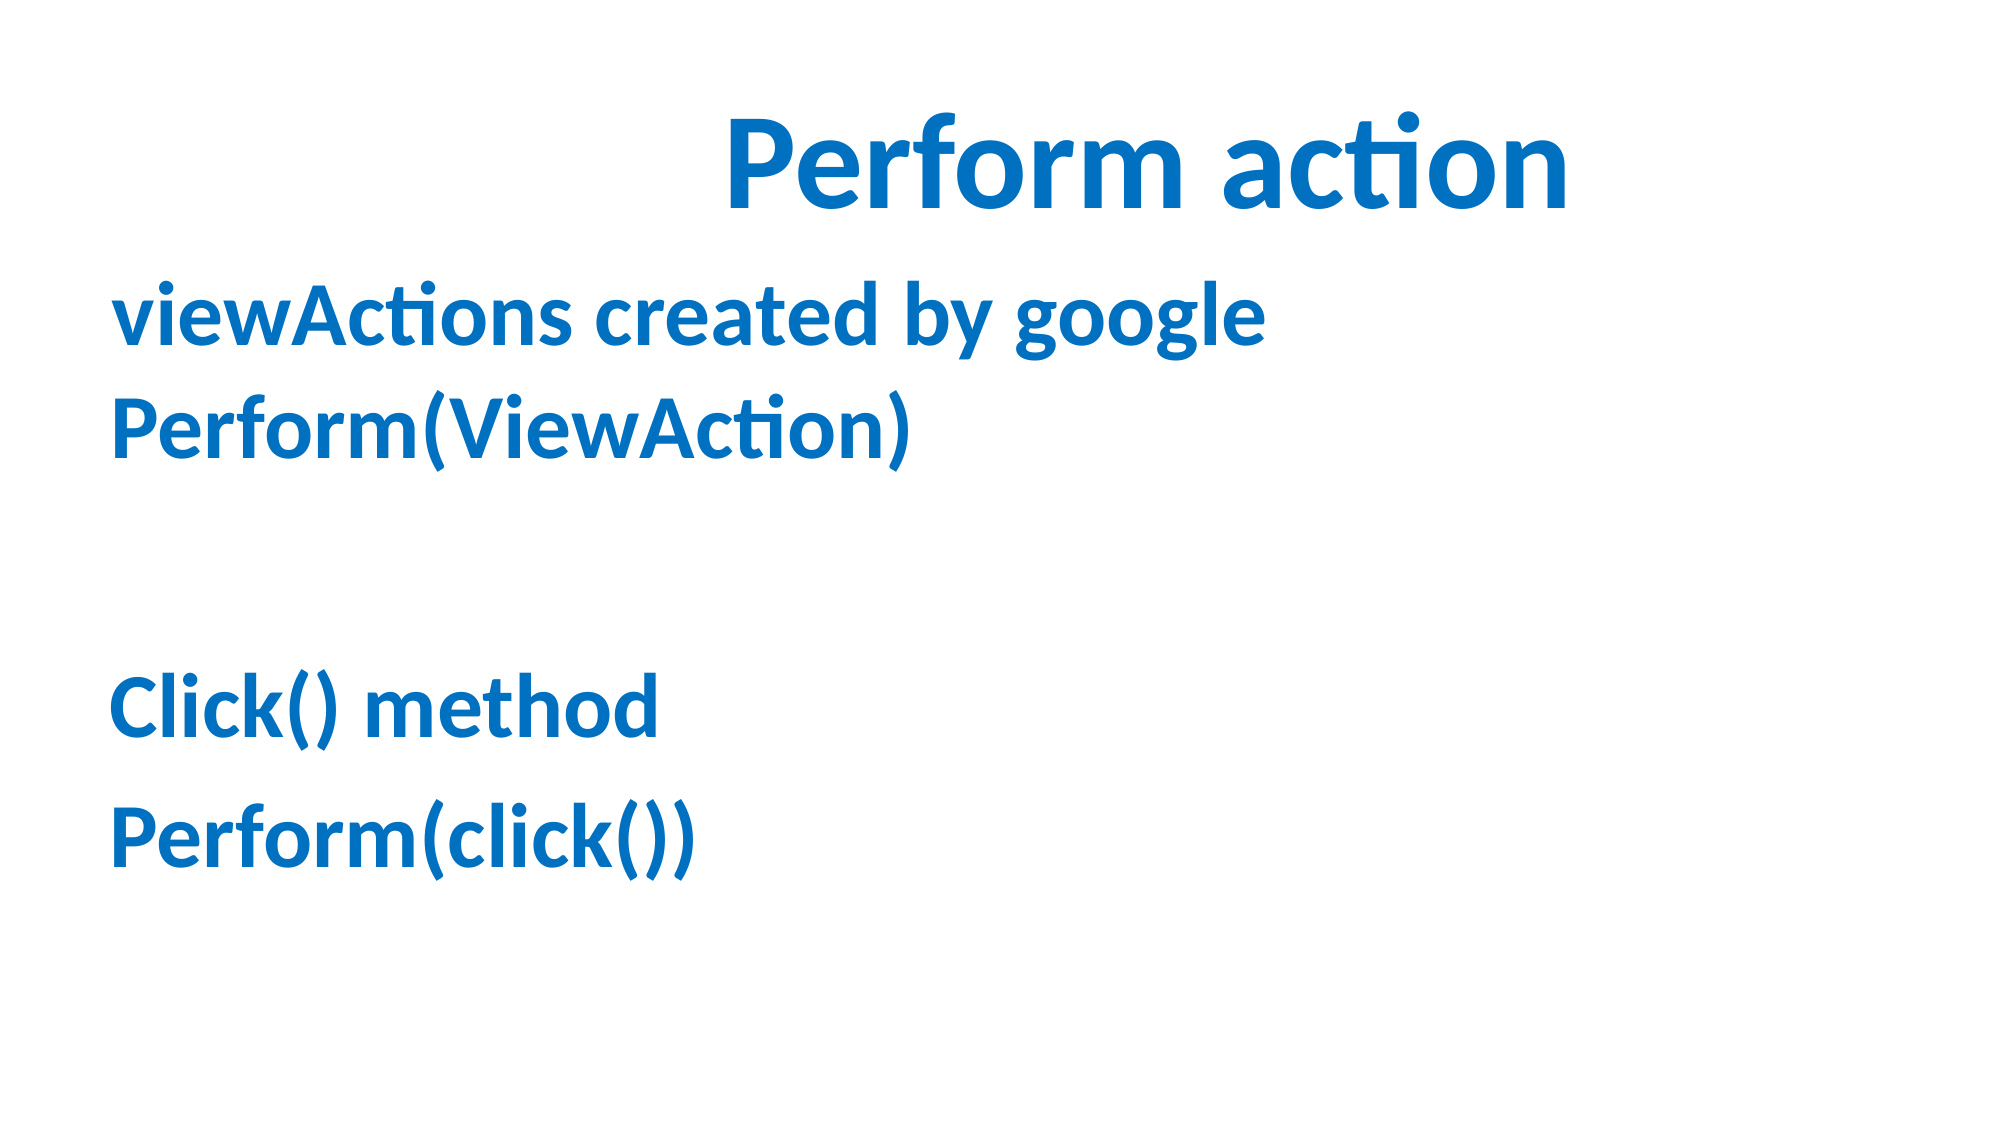

Perform action
viewActions created by google
Perform(ViewAction)
Click() method
Perform(click())